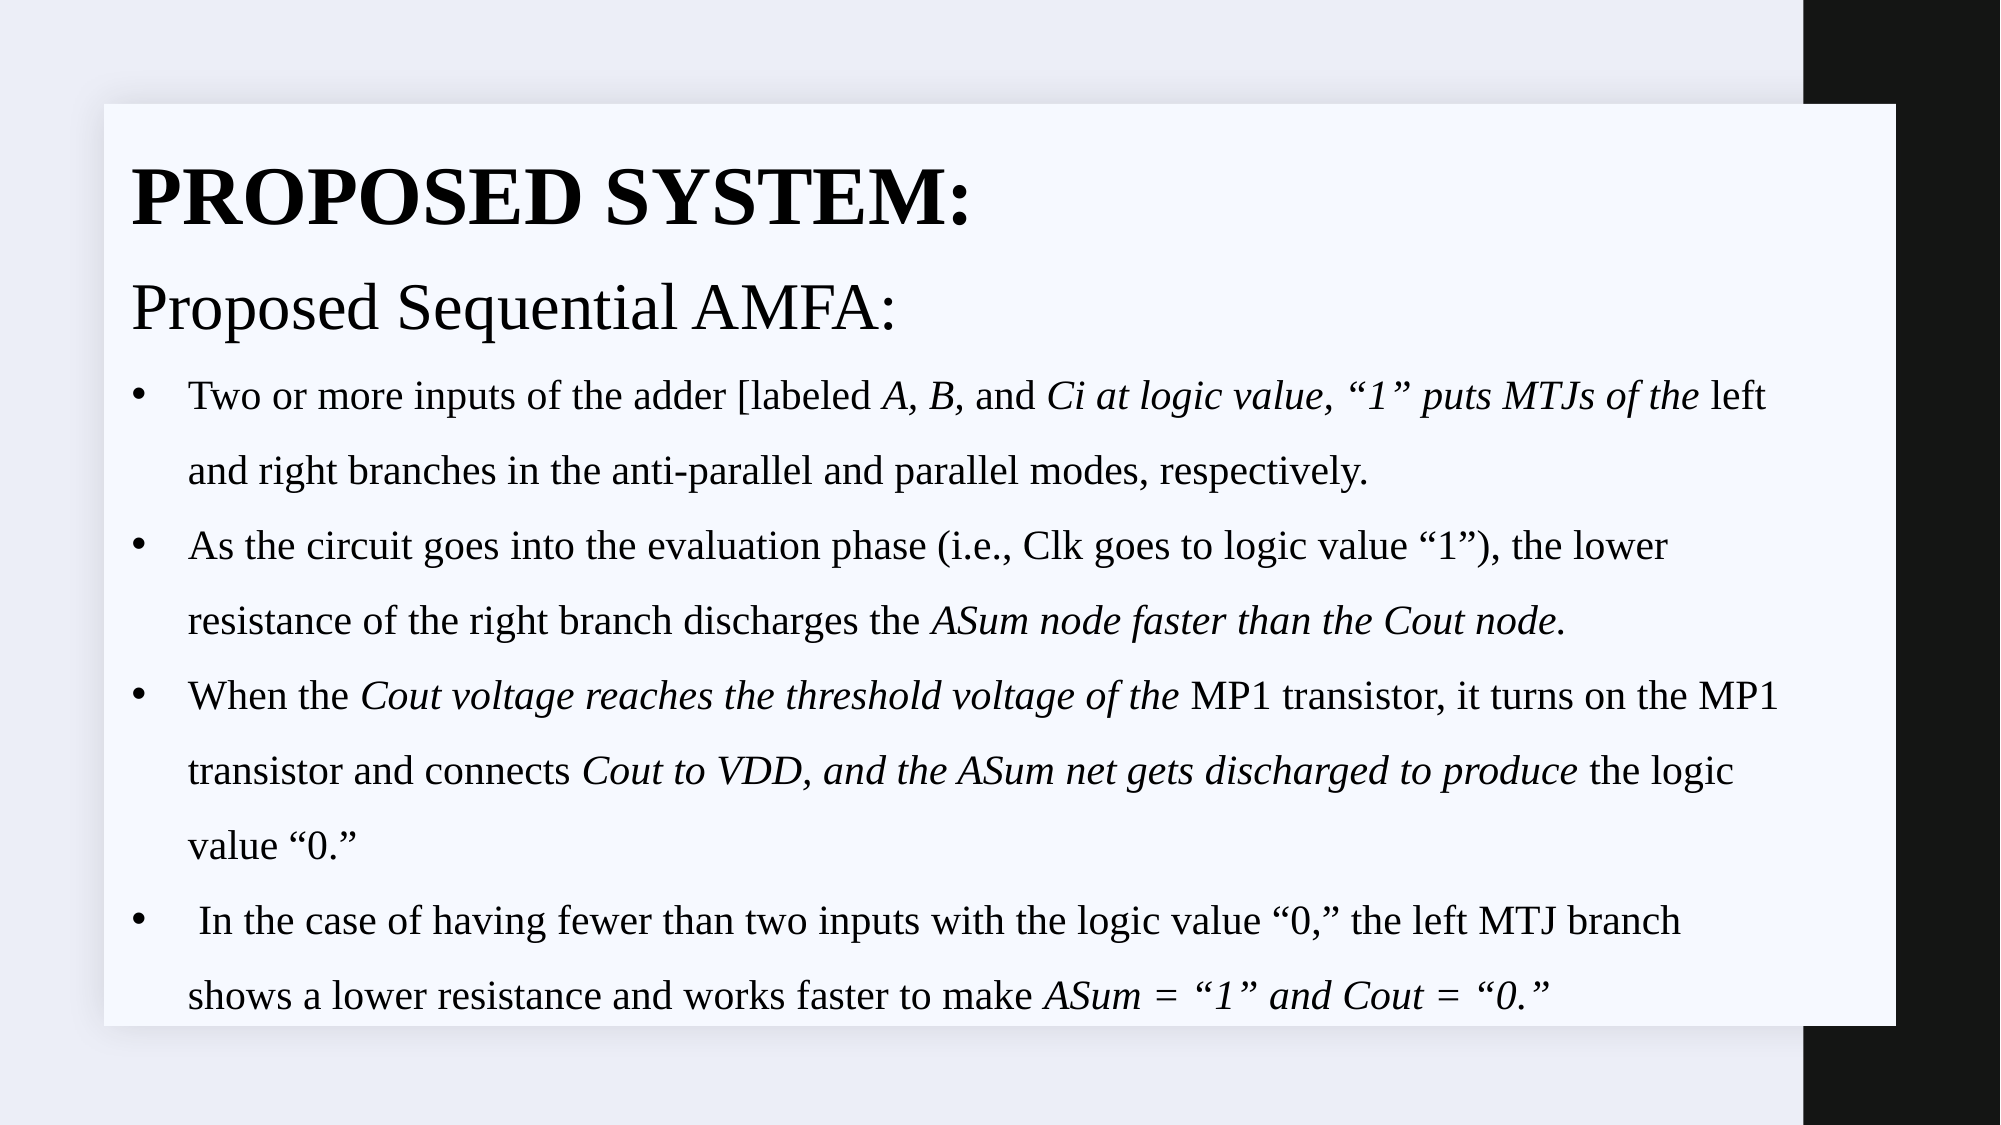

PROPOSED SYSTEM:
Proposed Sequential AMFA:
Two or more inputs of the adder [labeled A, B, and Ci at logic value, “1” puts MTJs of the left and right branches in the anti-parallel and parallel modes, respectively.
As the circuit goes into the evaluation phase (i.e., Clk goes to logic value “1”), the lower resistance of the right branch discharges the ASum node faster than the Cout node.
When the Cout voltage reaches the threshold voltage of the MP1 transistor, it turns on the MP1 transistor and connects Cout to VDD, and the ASum net gets discharged to produce the logic value “0.”
 In the case of having fewer than two inputs with the logic value “0,” the left MTJ branch shows a lower resistance and works faster to make ASum = “1” and Cout = “0.”